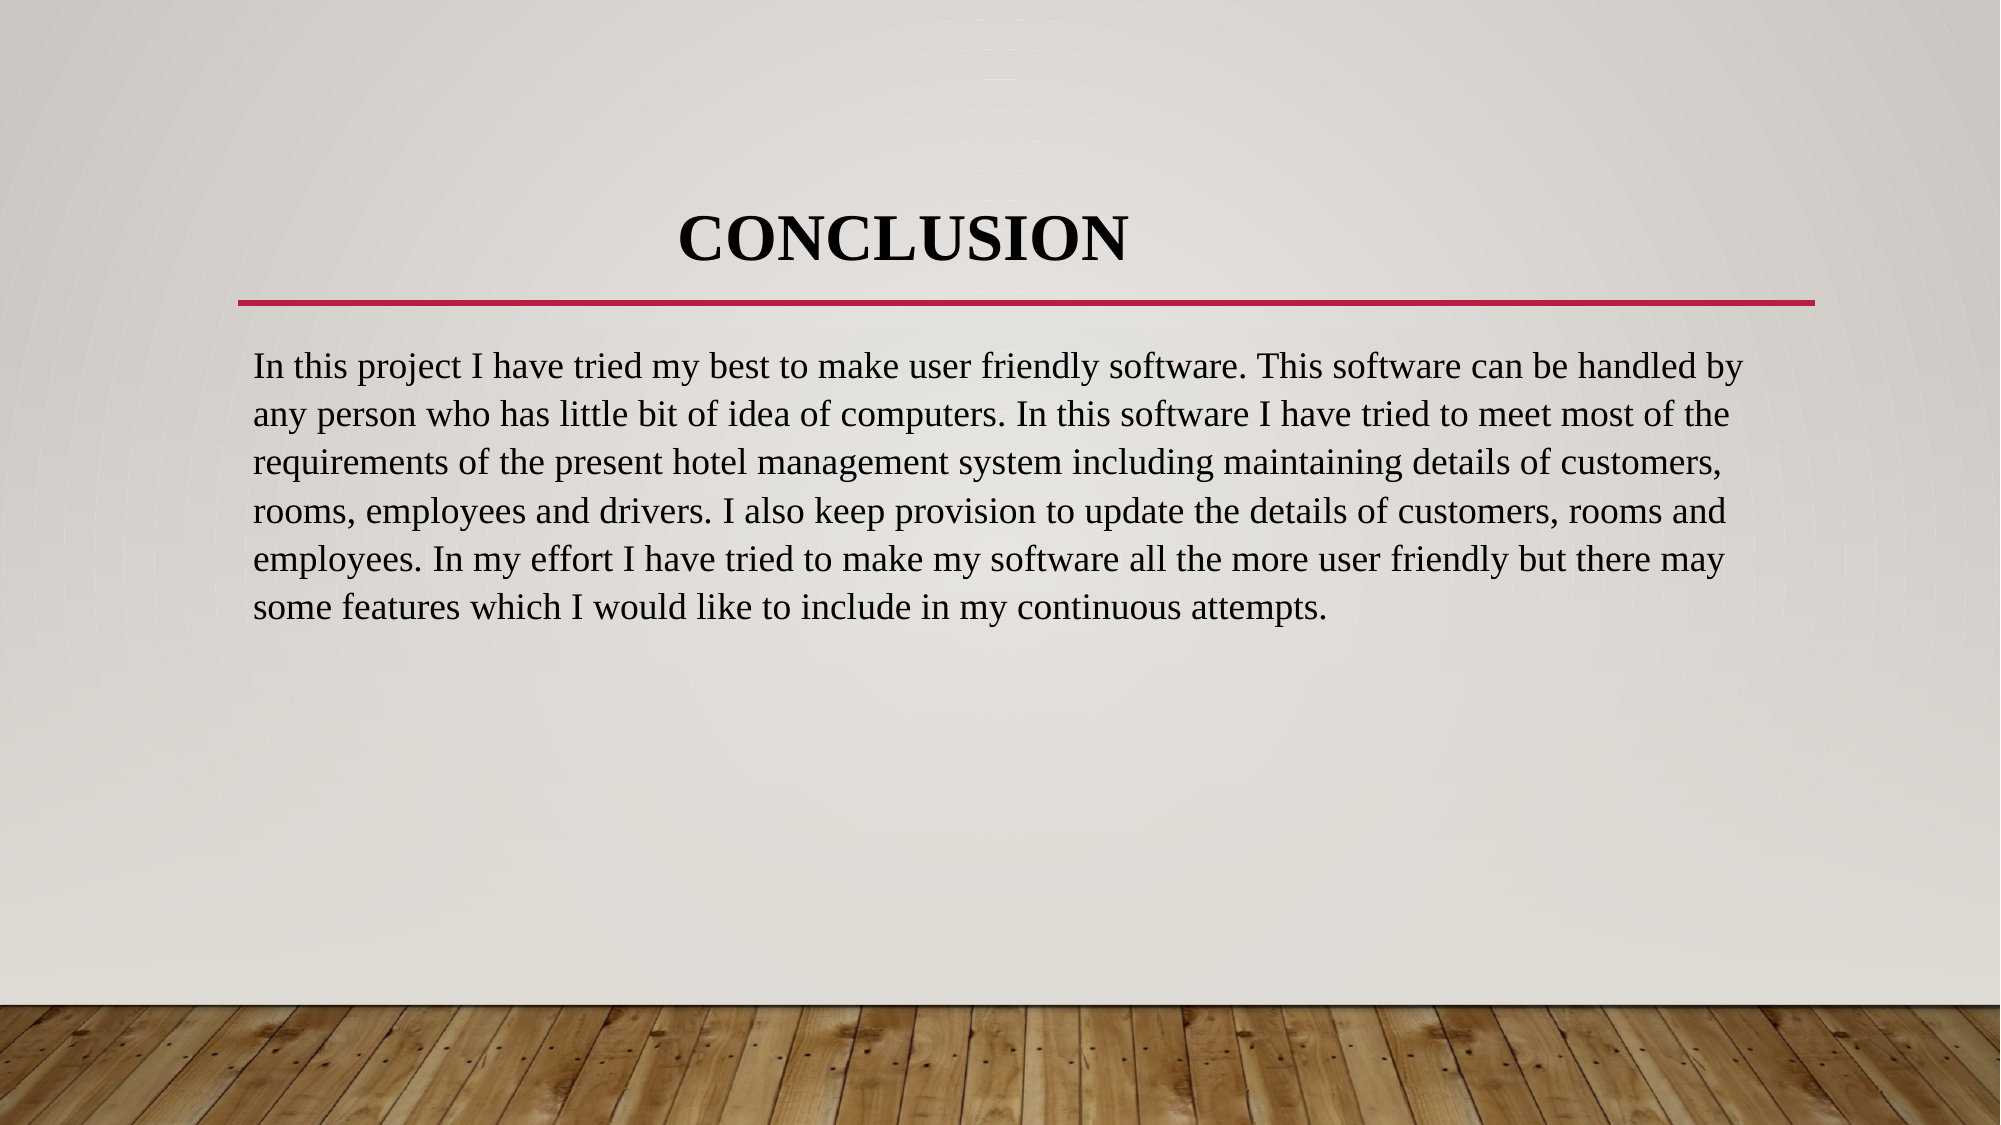

# Conclusion
In this project I have tried my best to make user friendly software. This software can be handled by any person who has little bit of idea of computers. In this software I have tried to meet most of the requirements of the present hotel management system including maintaining details of customers, rooms, employees and drivers. I also keep provision to update the details of customers, rooms and employees. In my effort I have tried to make my software all the more user friendly but there may some features which I would like to include in my continuous attempts.